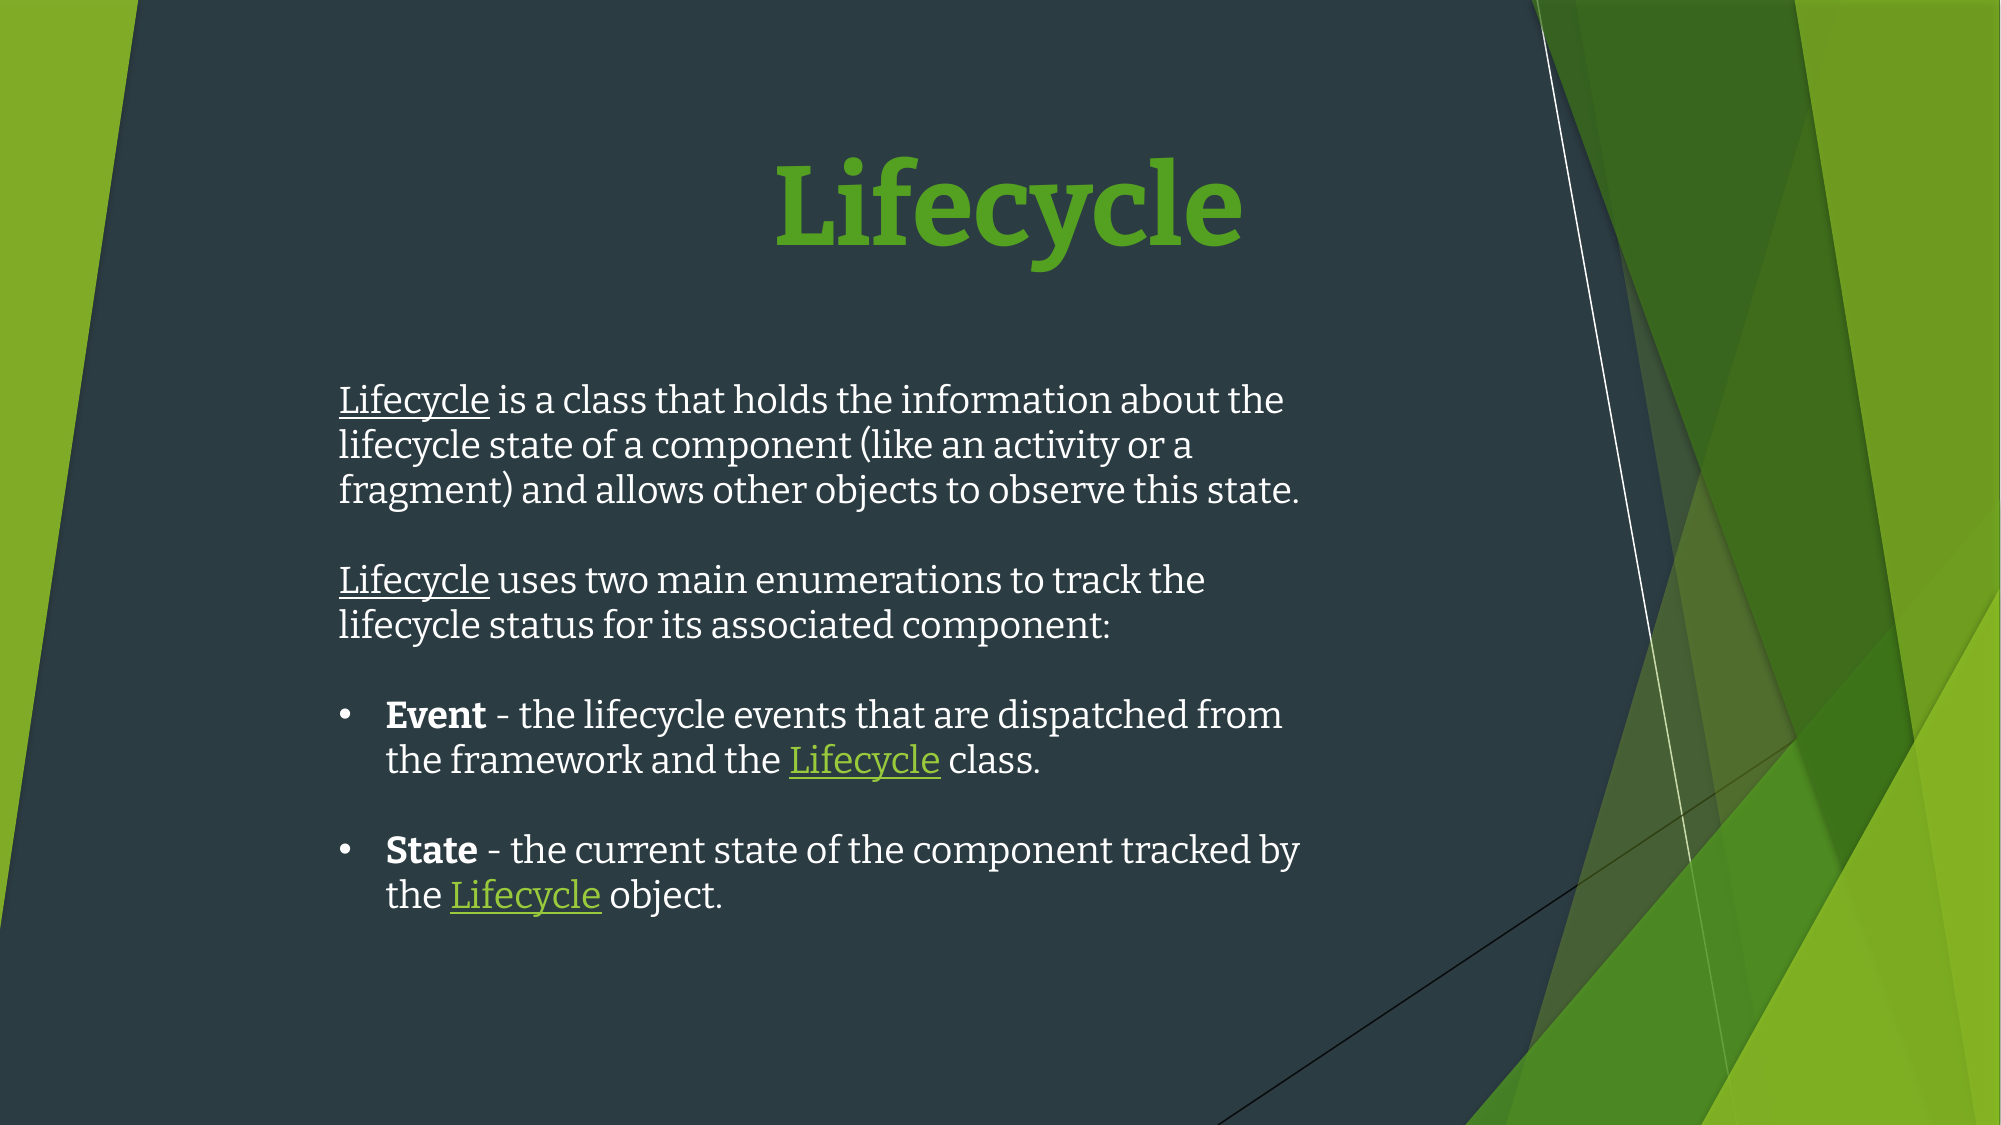

# Lifecycle
Lifecycle is a class that holds the information about the lifecycle state of a component (like an activity or a fragment) and allows other objects to observe this state.

Lifecycle uses two main enumerations to track the lifecycle status for its associated component:

Event - the lifecycle events that are dispatched from the framework and the Lifecycle class.

State - the current state of the component tracked by the Lifecycle object.